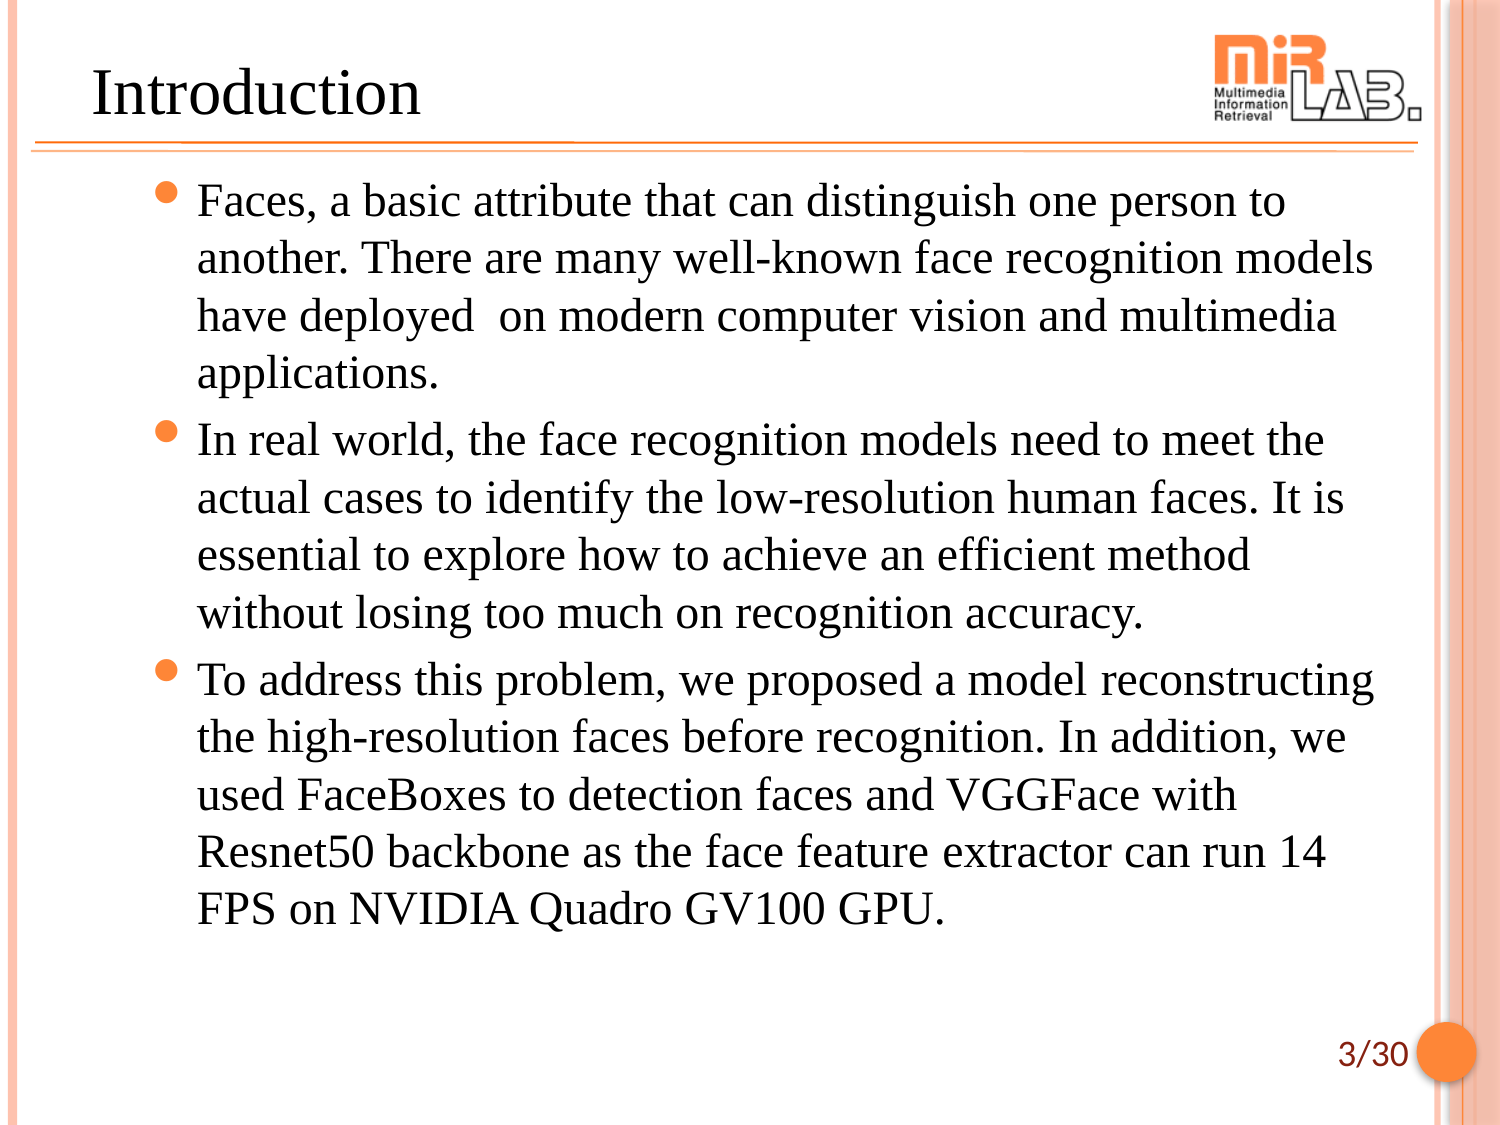

# Introduction
Faces, a basic attribute that can distinguish one person to another. There are many well-known face recognition models have deployed  on modern computer vision and multimedia applications.
In real world, the face recognition models need to meet the actual cases to identify the low-resolution human faces. It is essential to explore how to achieve an efficient method without losing too much on recognition accuracy.
To address this problem, we proposed a model reconstructing the high-resolution faces before recognition. In addition, we used FaceBoxes to detection faces and VGGFace with Resnet50 backbone as the face feature extractor can run 14 FPS on NVIDIA Quadro GV100 GPU.